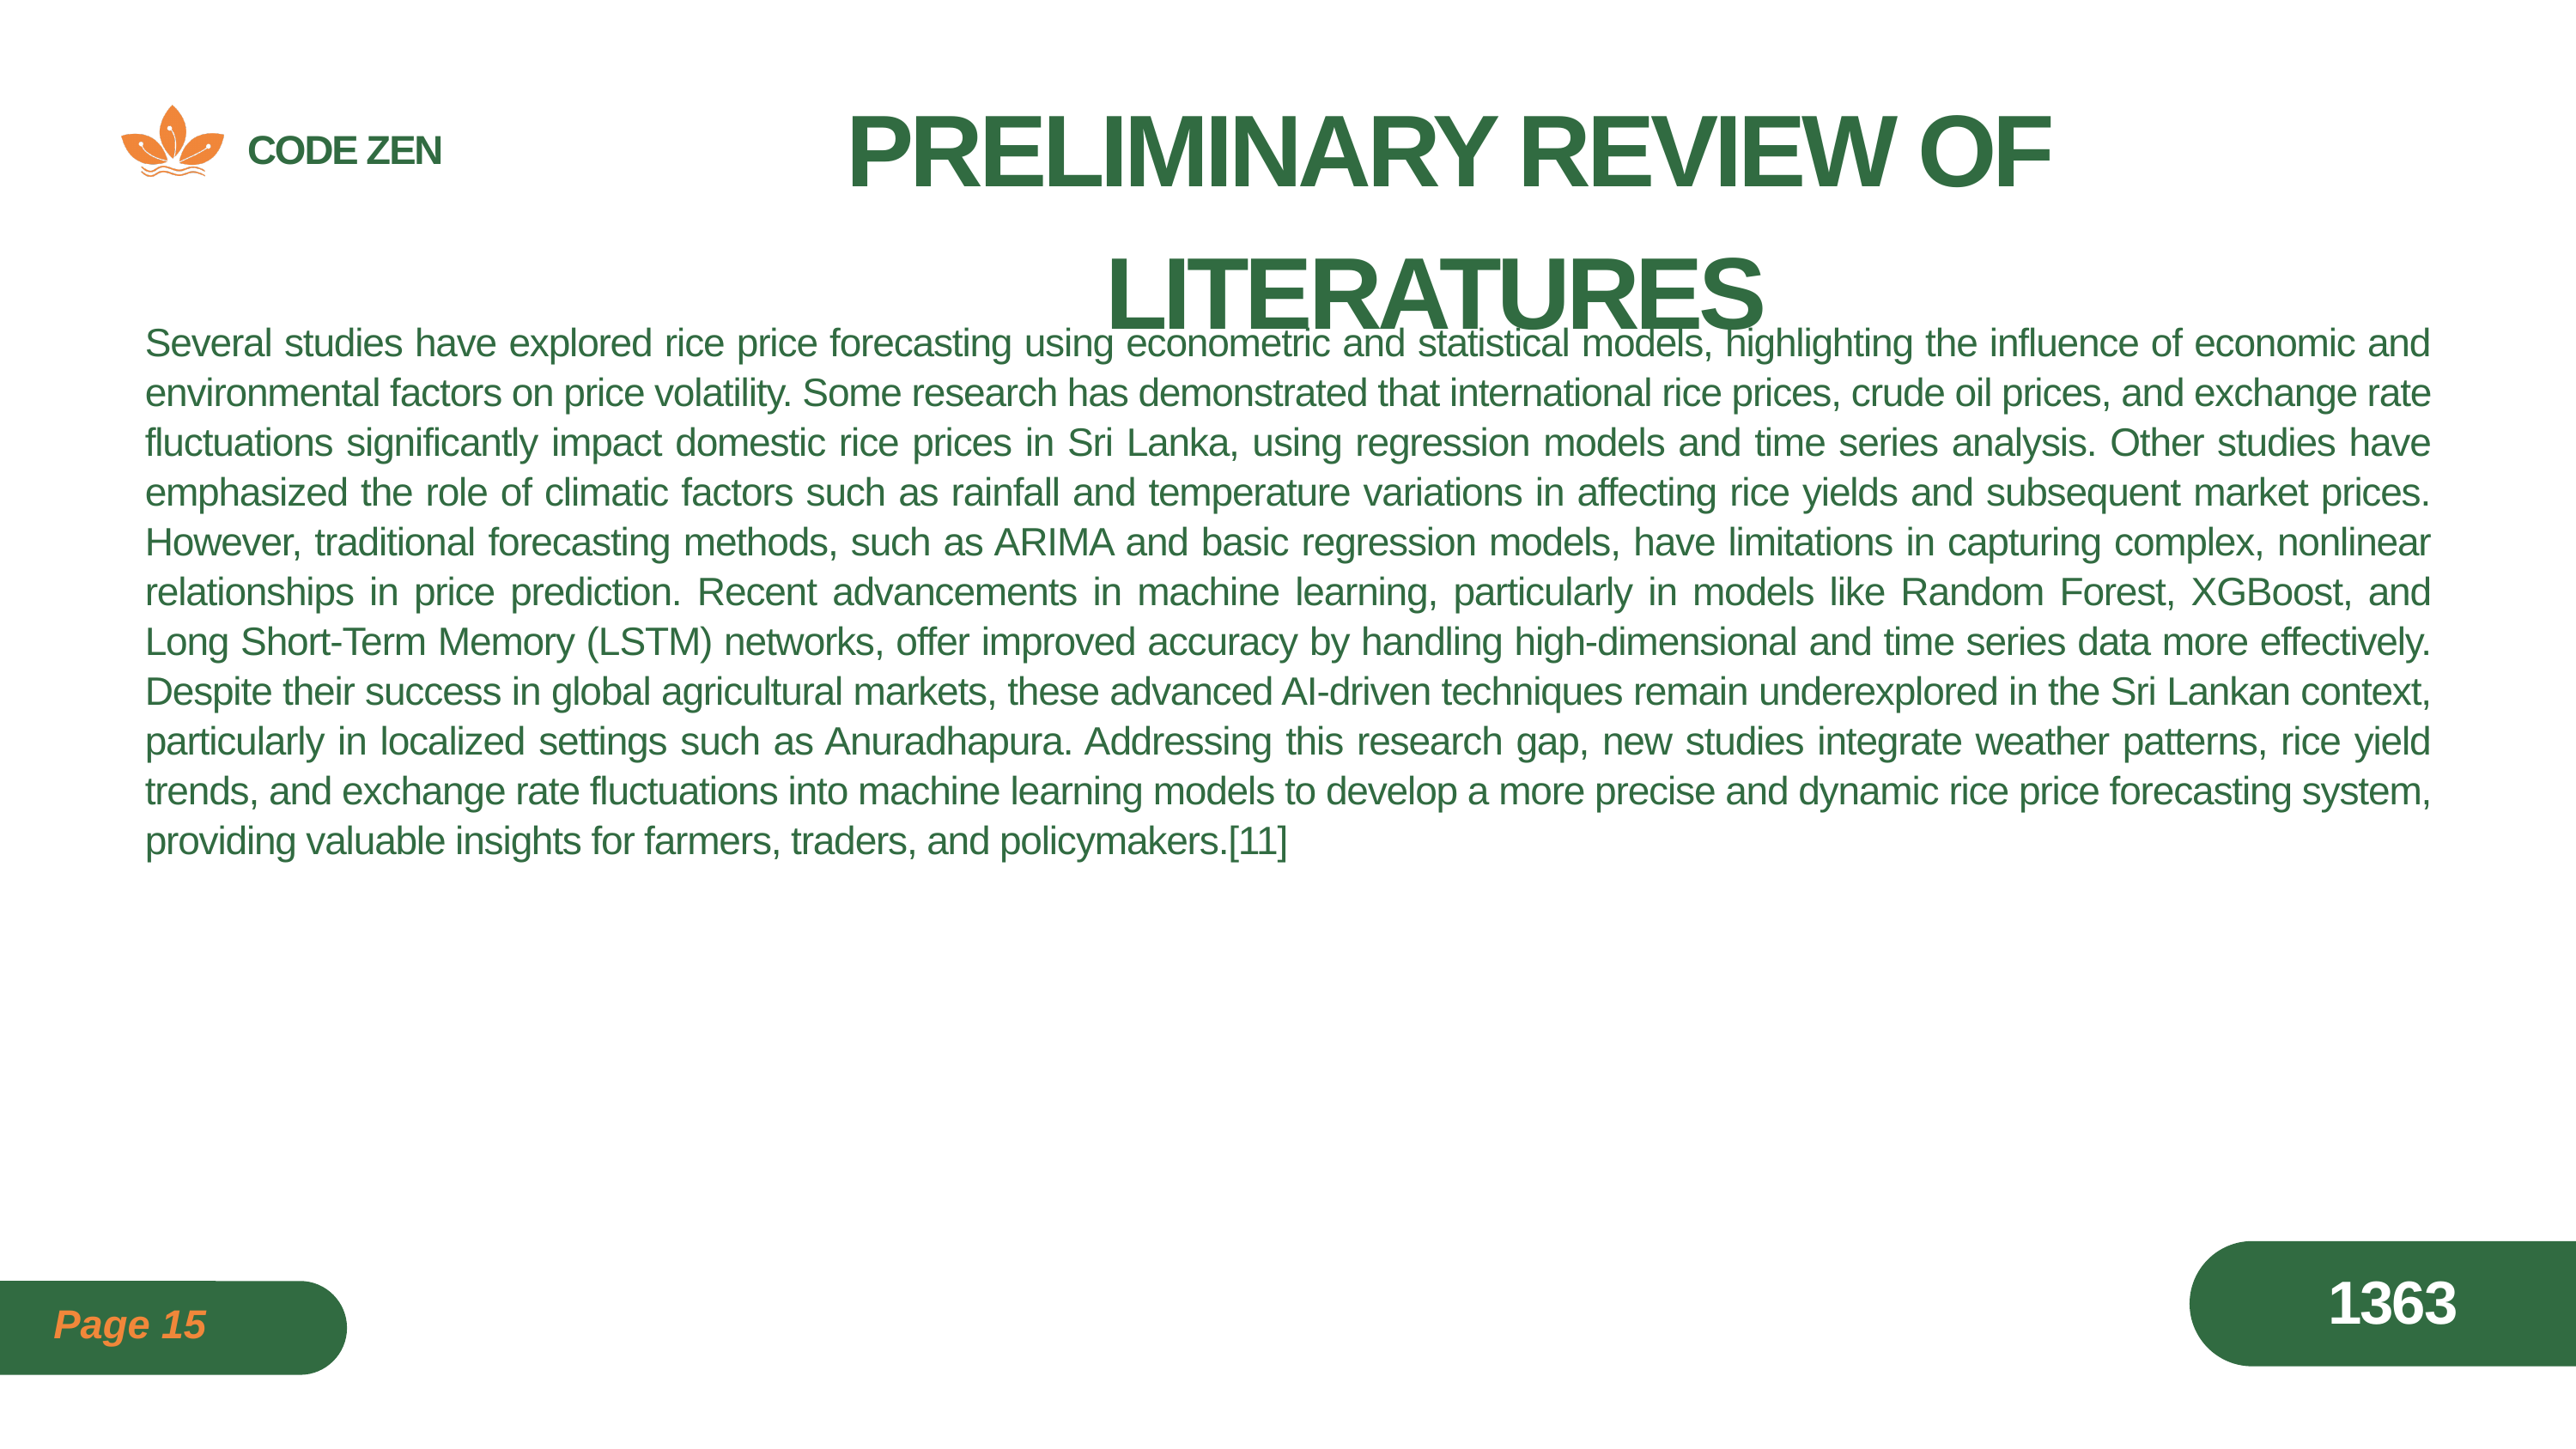

PRELIMINARY REVIEW OF LITERATURES

CODE ZEN
Several studies have explored rice price forecasting using econometric and statistical models, highlighting the influence of economic and environmental factors on price volatility. Some research has demonstrated that international rice prices, crude oil prices, and exchange rate fluctuations significantly impact domestic rice prices in Sri Lanka, using regression models and time series analysis. Other studies have emphasized the role of climatic factors such as rainfall and temperature variations in affecting rice yields and subsequent market prices. However, traditional forecasting methods, such as ARIMA and basic regression models, have limitations in capturing complex, nonlinear relationships in price prediction. Recent advancements in machine learning, particularly in models like Random Forest, XGBoost, and Long Short-Term Memory (LSTM) networks, offer improved accuracy by handling high-dimensional and time series data more effectively. Despite their success in global agricultural markets, these advanced AI-driven techniques remain underexplored in the Sri Lankan context, particularly in localized settings such as Anuradhapura. Addressing this research gap, new studies integrate weather patterns, rice yield trends, and exchange rate fluctuations into machine learning models to develop a more precise and dynamic rice price forecasting system, providing valuable insights for farmers, traders, and policymakers.[11]
1363

Page 15